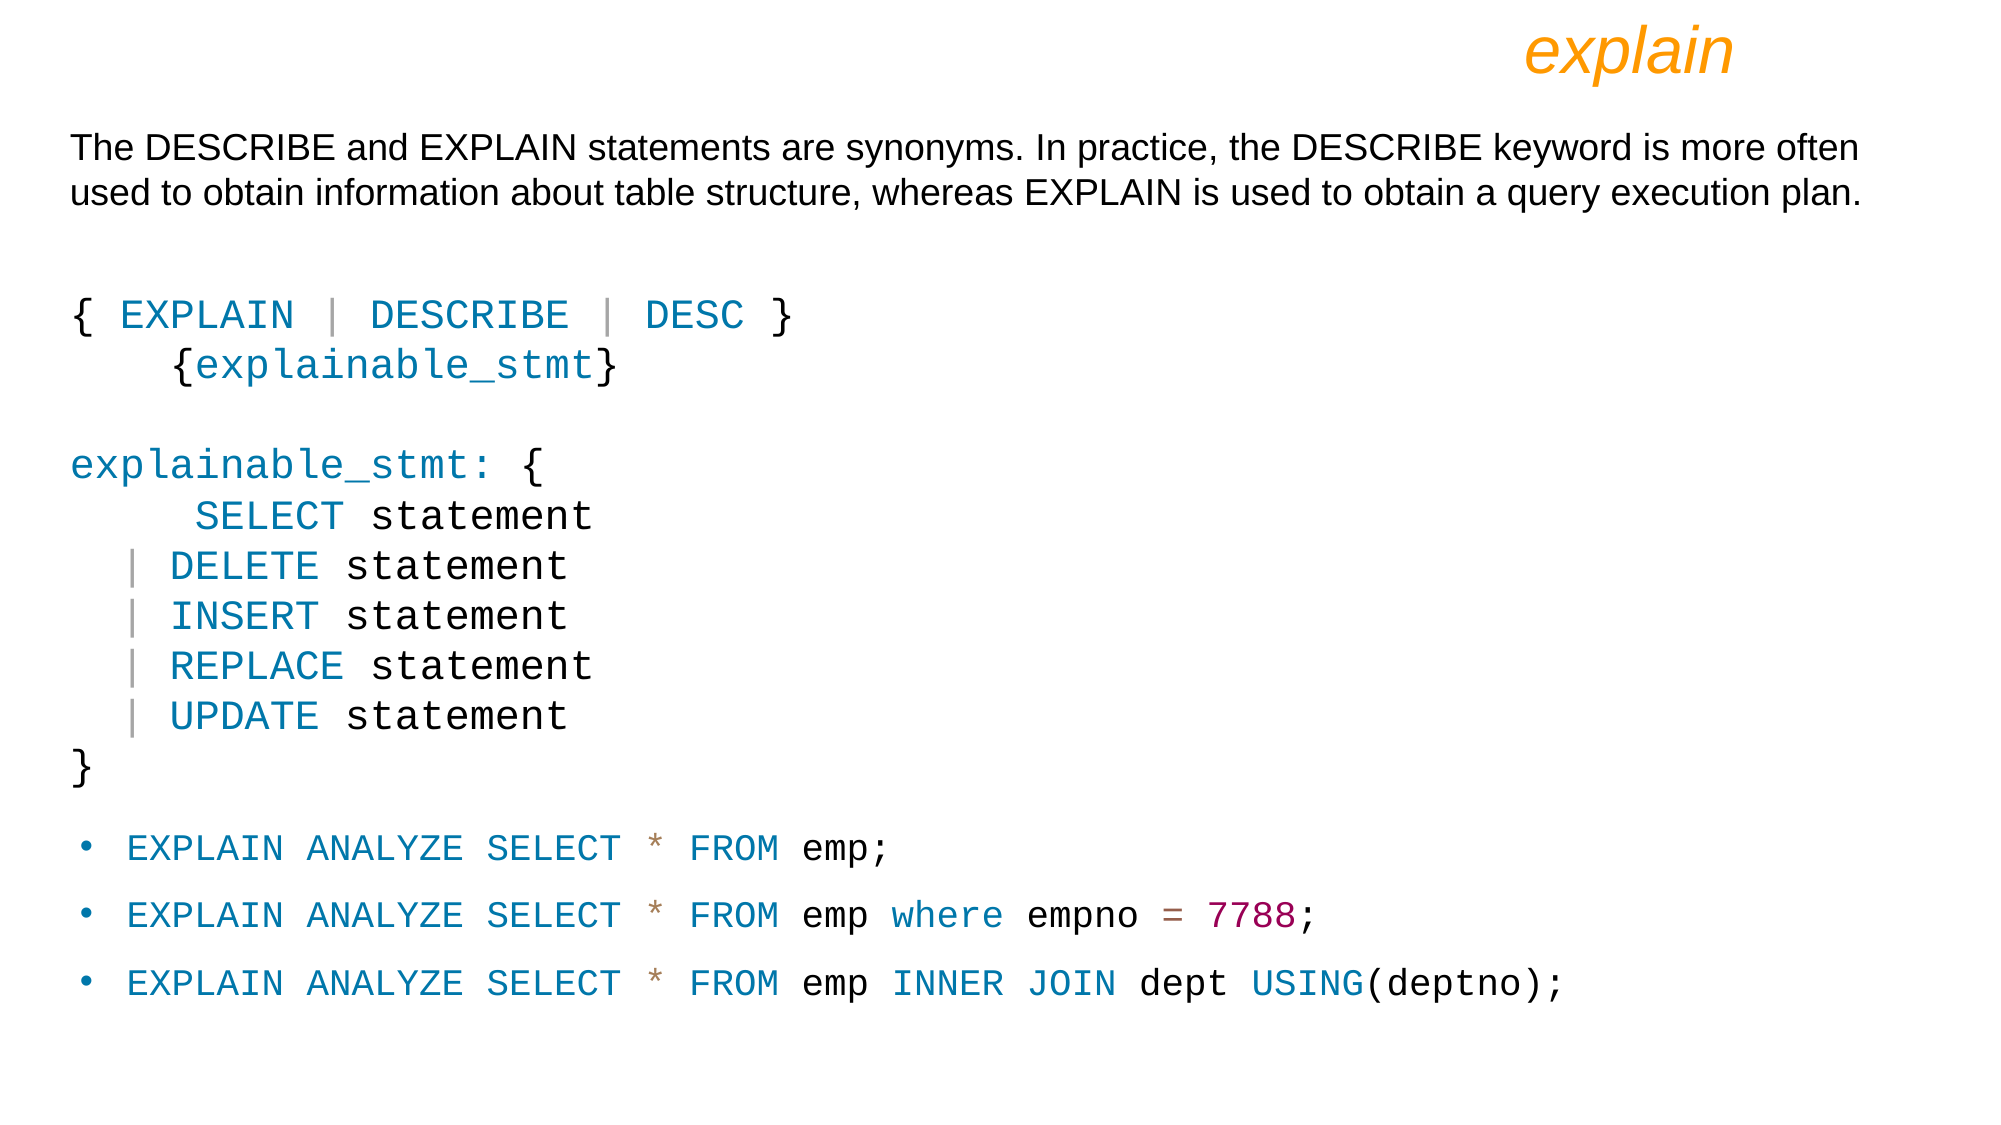

explain
The DESCRIBE and EXPLAIN statements are synonyms. In practice, the DESCRIBE keyword is more often used to obtain information about table structure, whereas EXPLAIN is used to obtain a query execution plan.
{ EXPLAIN | DESCRIBE | DESC }
    {explainable_stmt}

explainable_stmt: {
     SELECT statement
  | DELETE statement
  | INSERT statement
  | REPLACE statement
  | UPDATE statement
}
EXPLAIN ANALYZE SELECT * FROM emp;
EXPLAIN ANALYZE SELECT * FROM emp where empno = 7788;
EXPLAIN ANALYZE SELECT * FROM emp INNER JOIN dept USING(deptno);